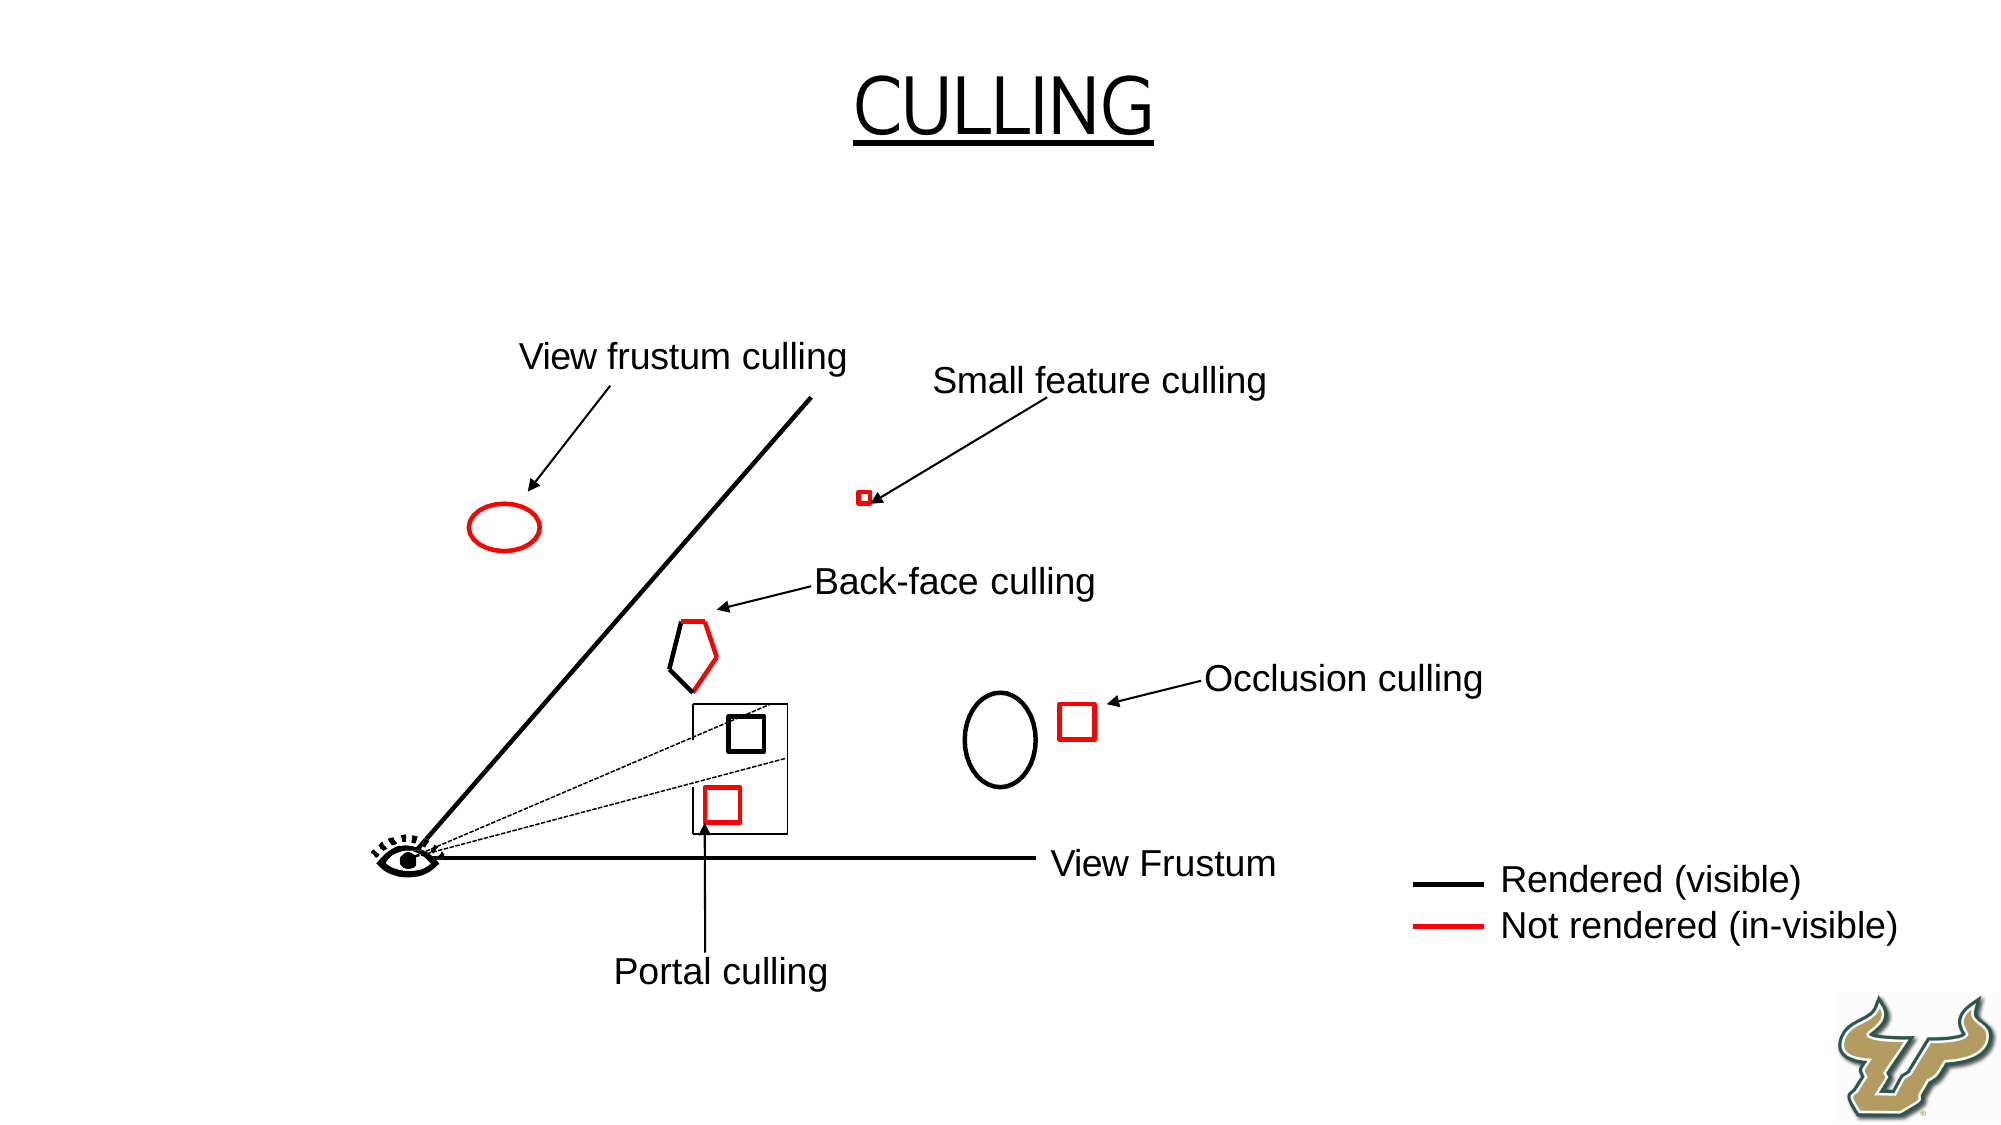

Culling
View frustum culling
Small feature culling

Back-face culling

Occlusion culling

View Frustum

Rendered (visible)
Not rendered (in-visible)

Portal culling